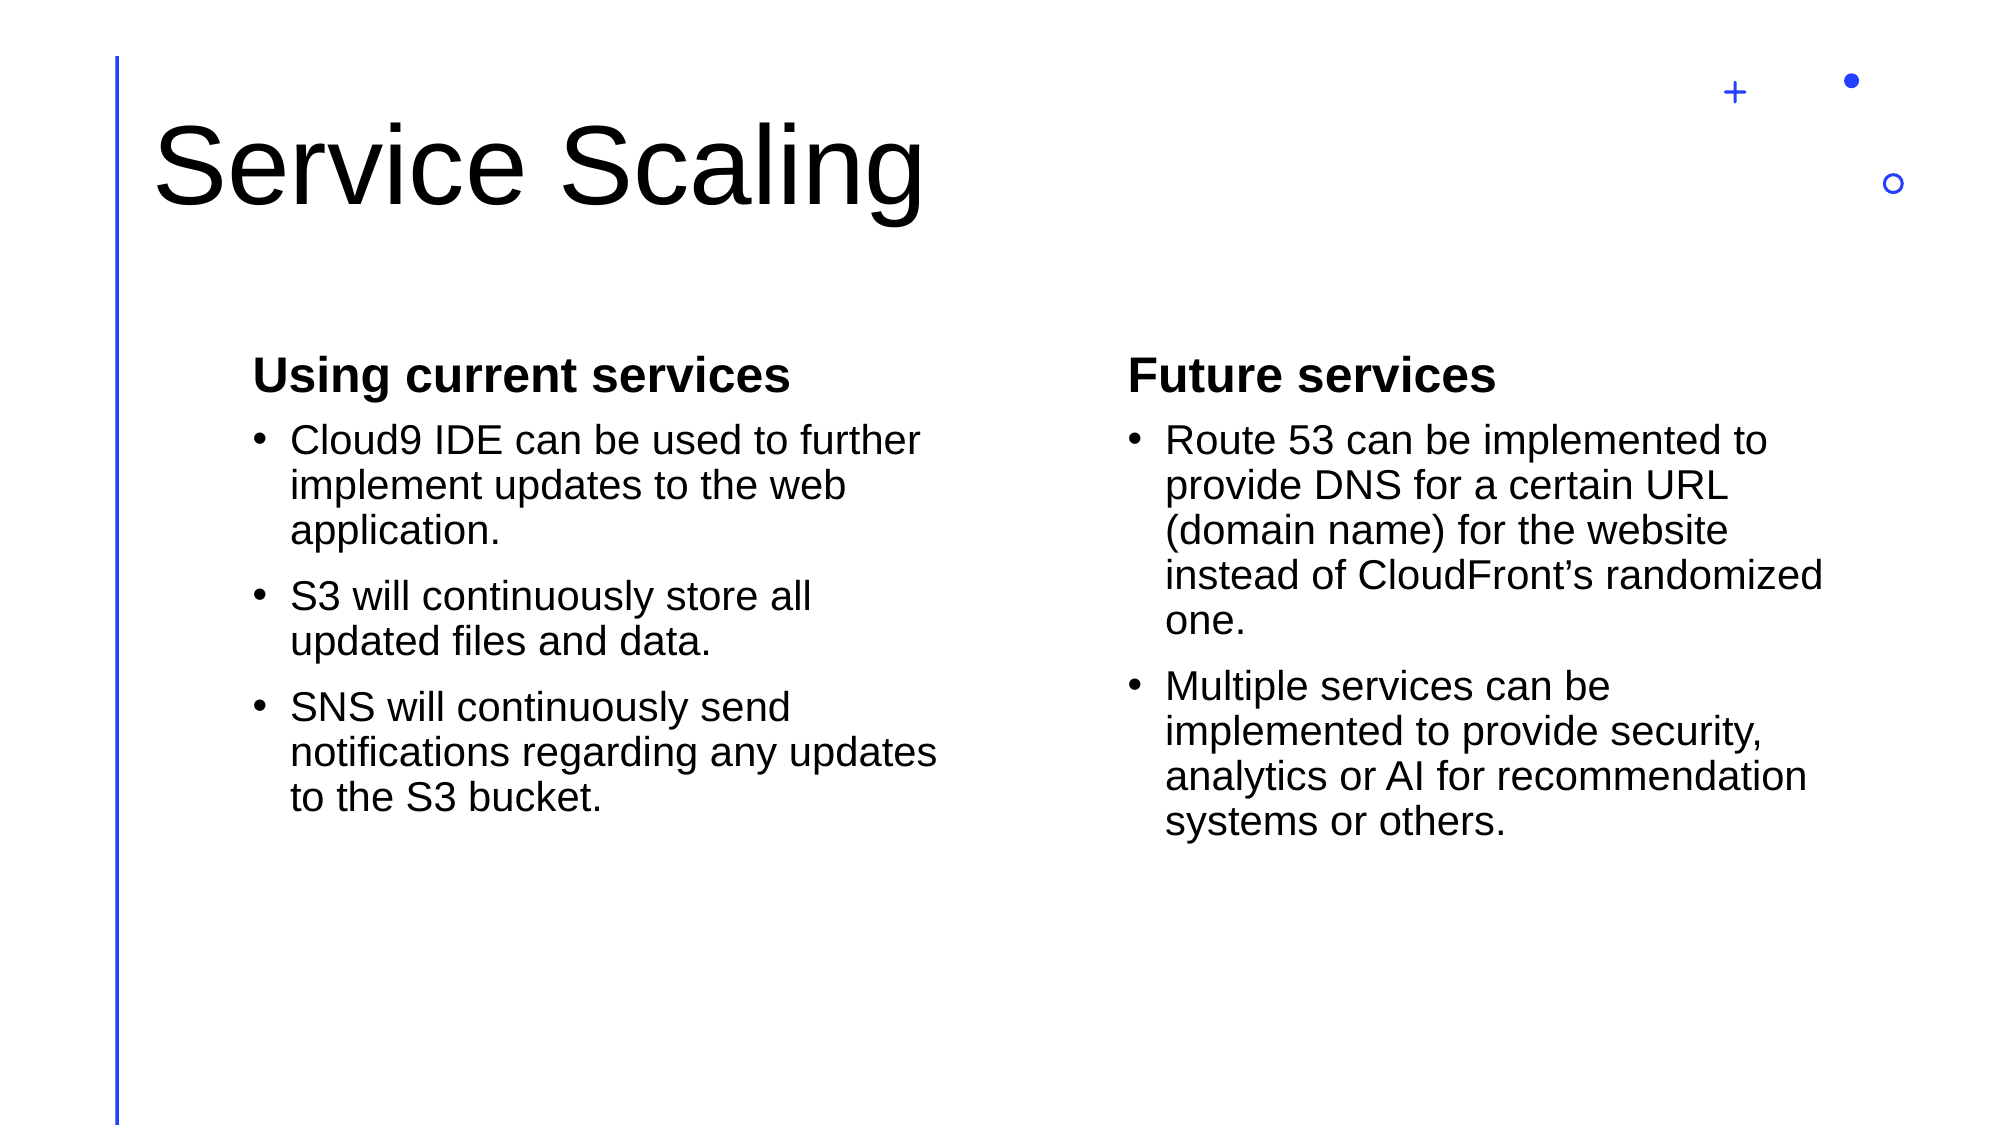

# Service Scaling
Using current services
Future services
Cloud9 IDE can be used to further implement updates to the web application.
S3 will continuously store all updated files and data.
SNS will continuously send notifications regarding any updates to the S3 bucket.
Route 53 can be implemented to provide DNS for a certain URL (domain name) for the website instead of CloudFront’s randomized one.
Multiple services can be implemented to provide security, analytics or AI for recommendation systems or others.